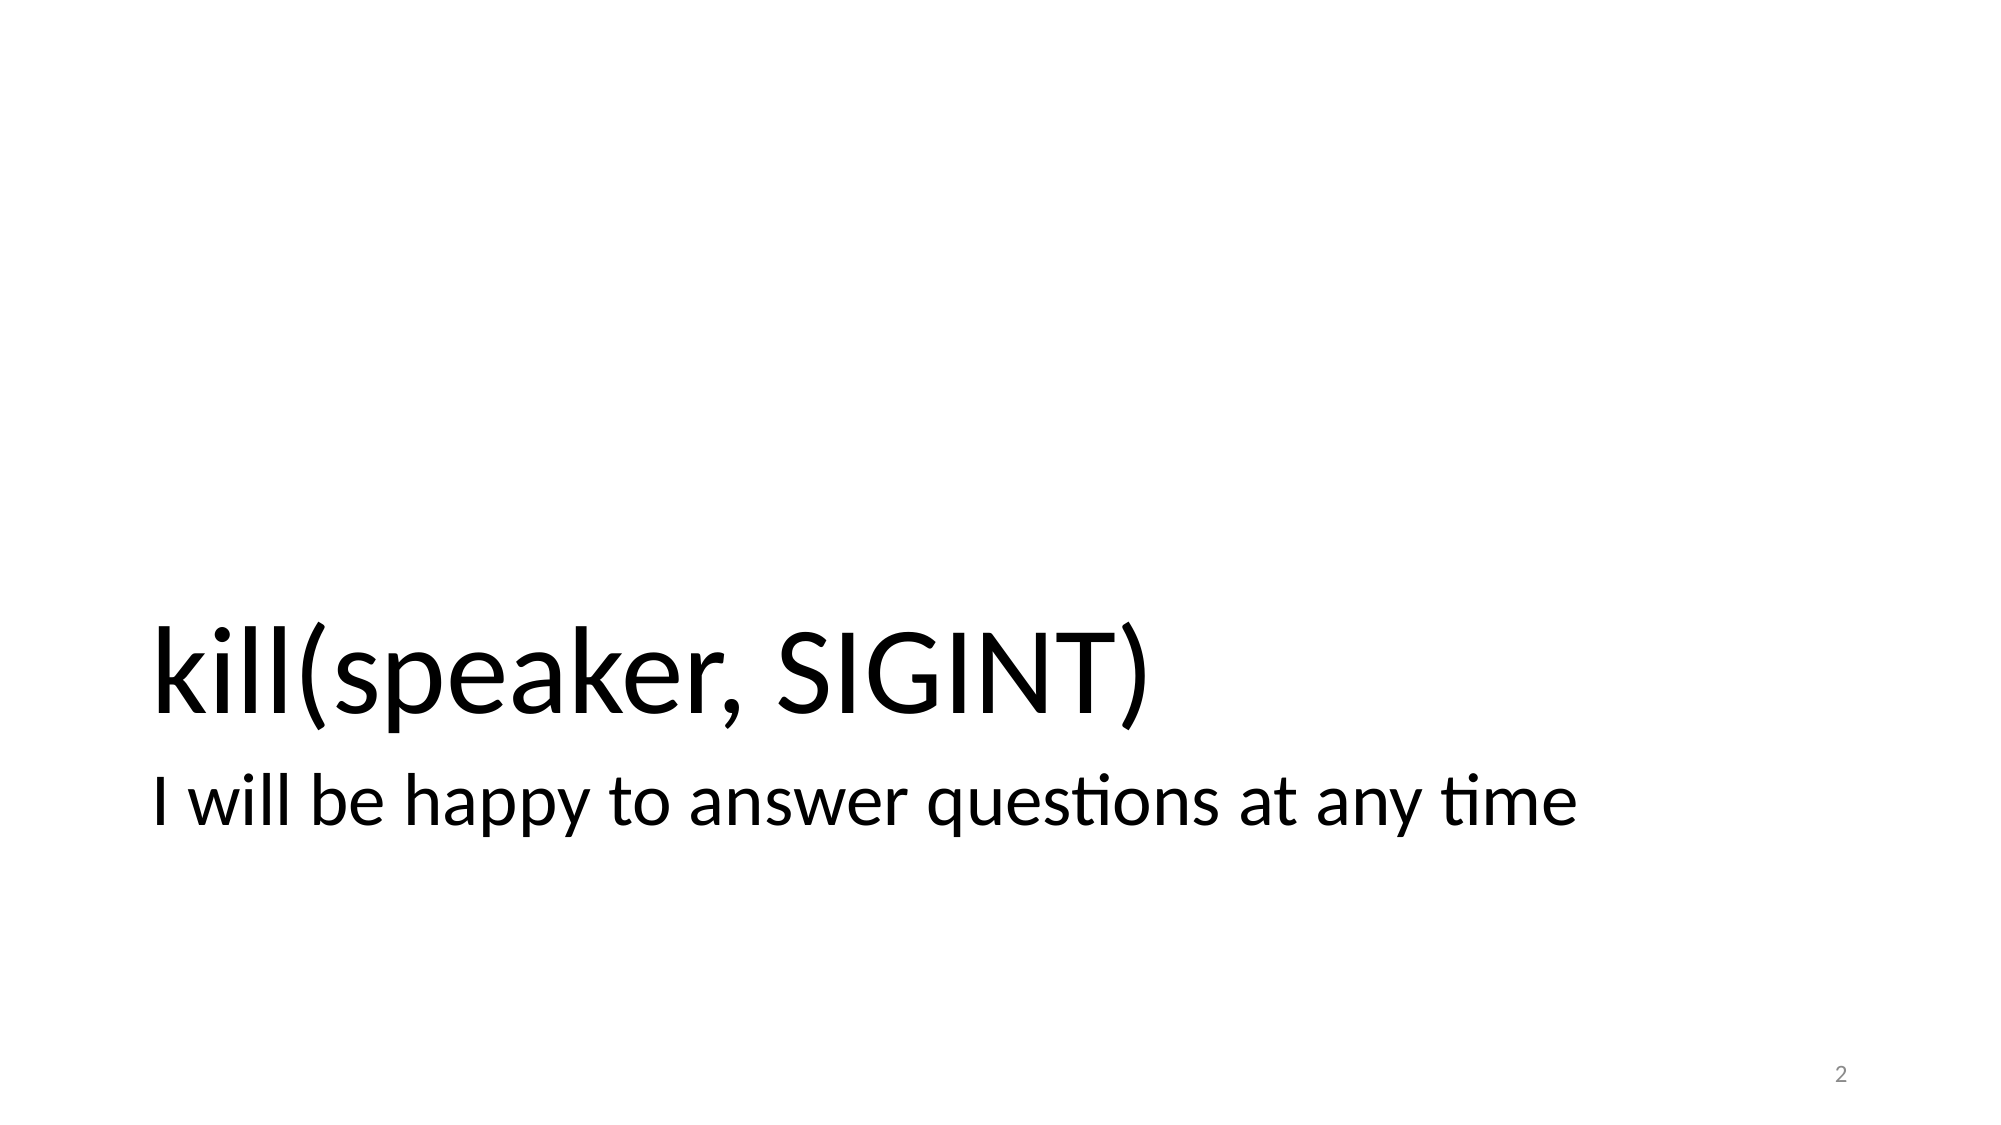

# kill(speaker, SIGINT)
I will be happy to answer questions at any time
2